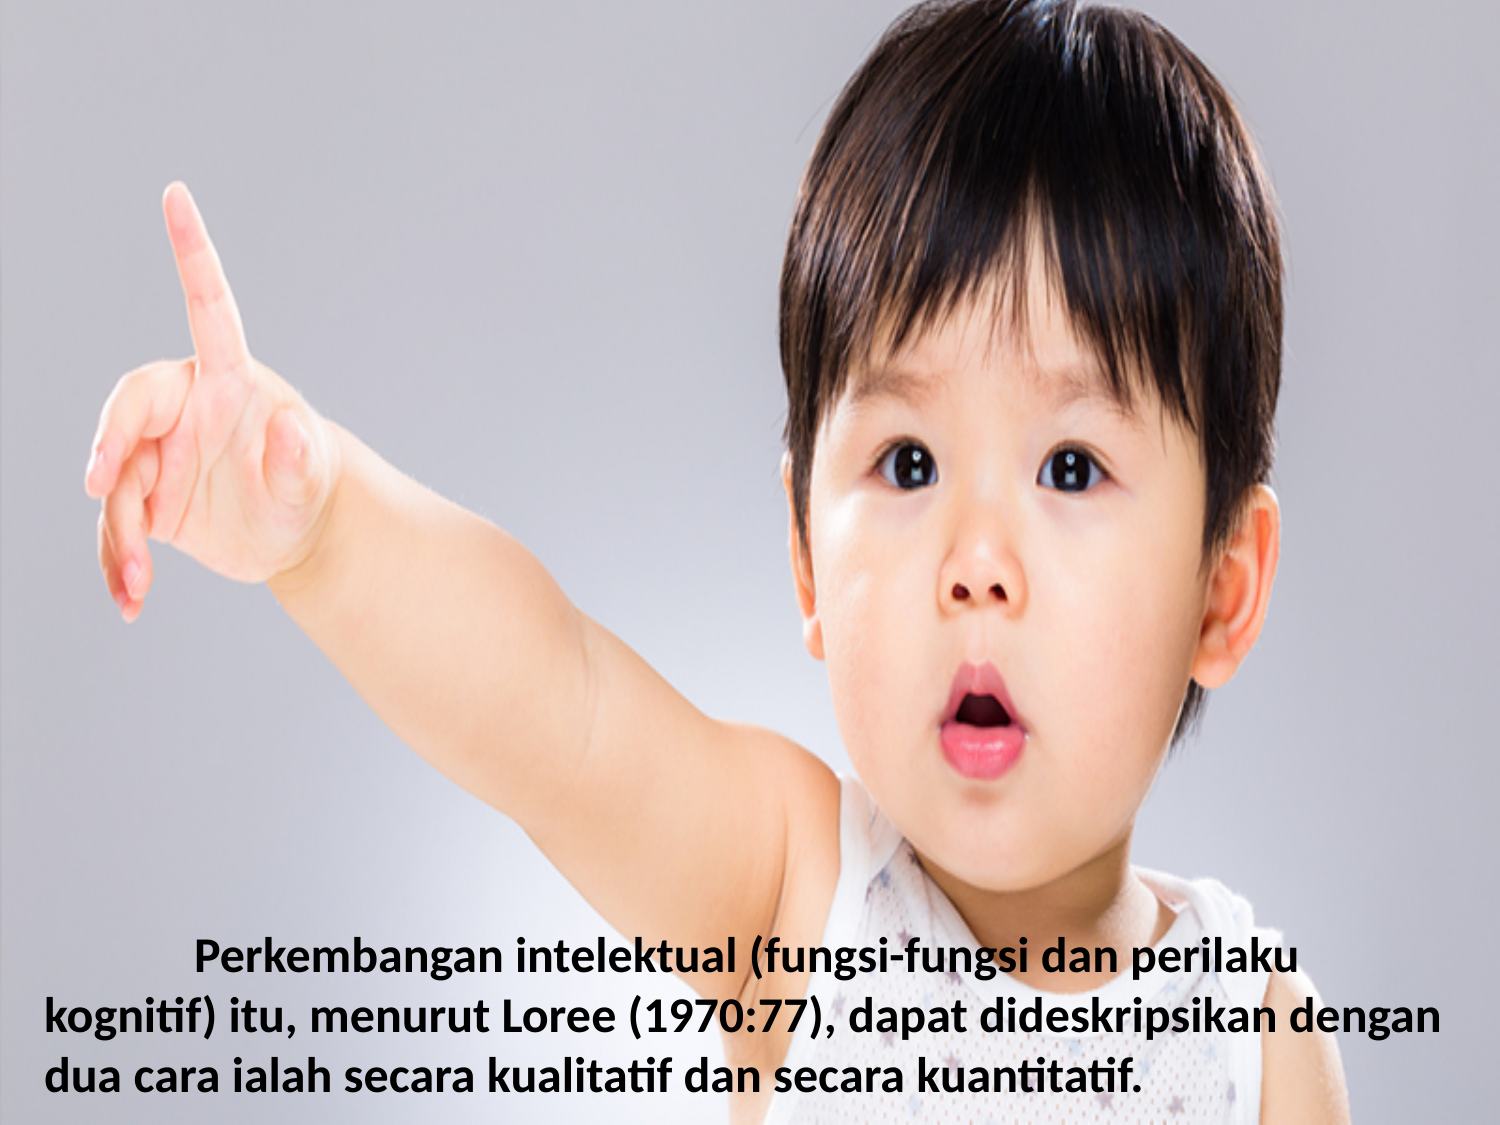

Perkembangan intelektual (fungsi-fungsi dan perilaku kognitif) itu, menurut Loree (1970:77), dapat dideskripsikan dengan dua cara ialah secara kualitatif dan secara kuantitatif.